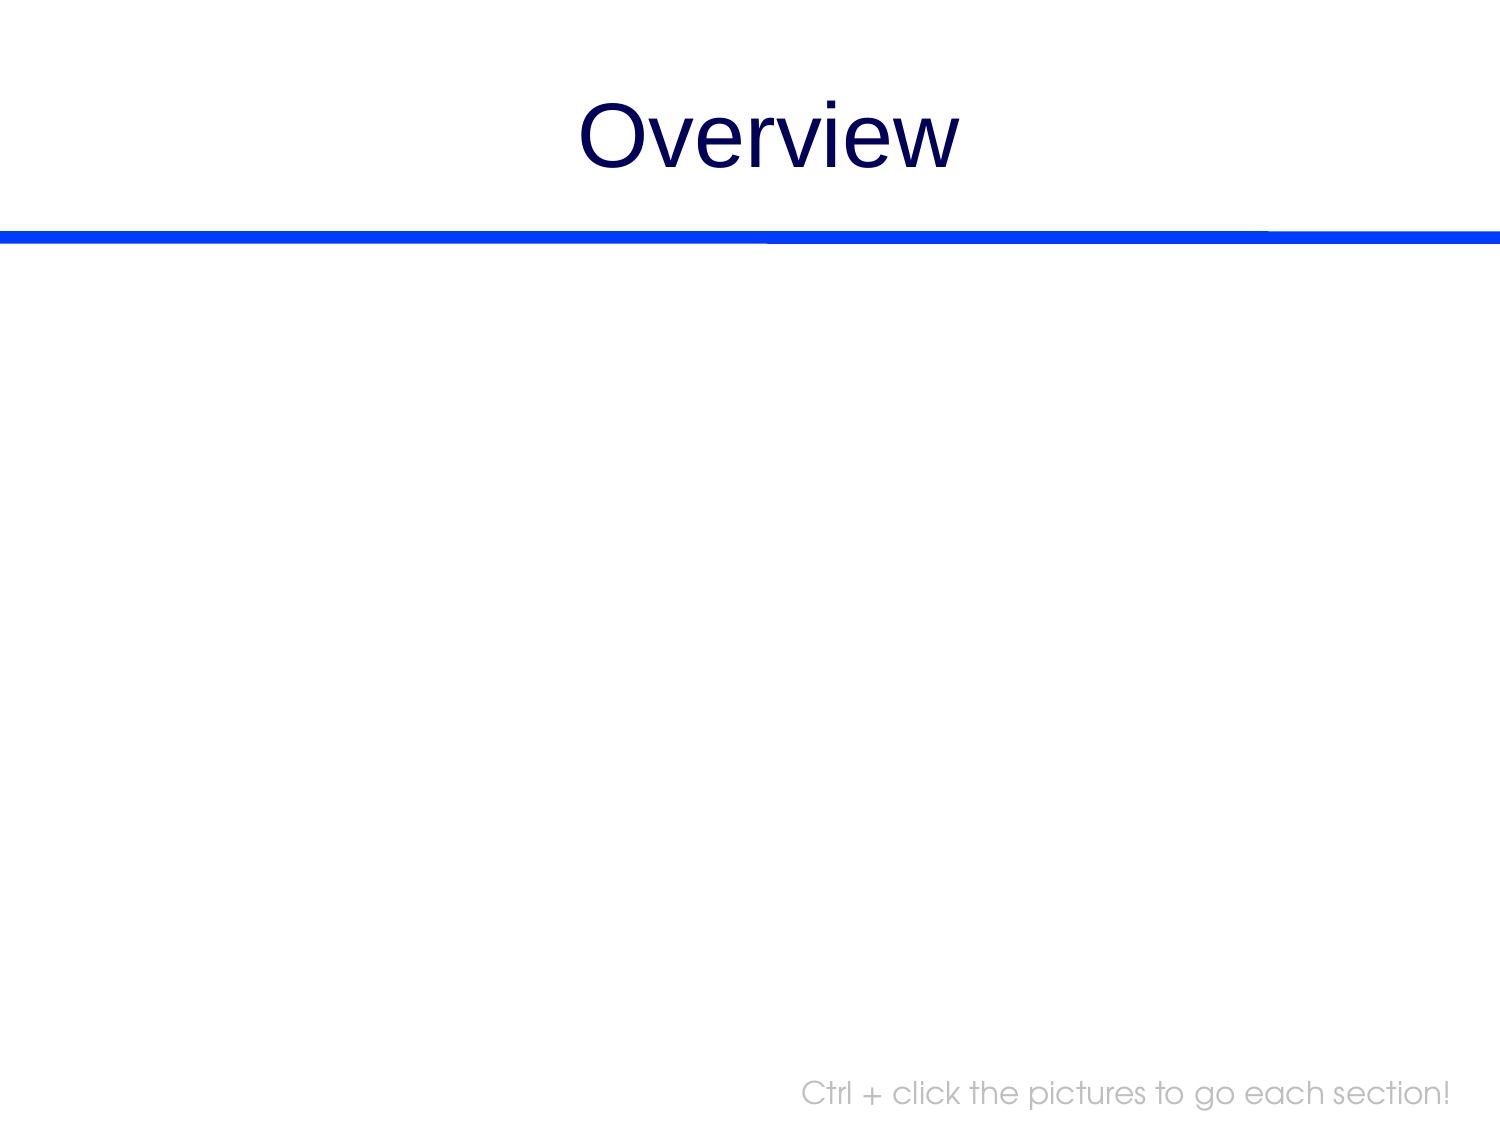

# Overview
Ctrl + click the pictures to go each section!